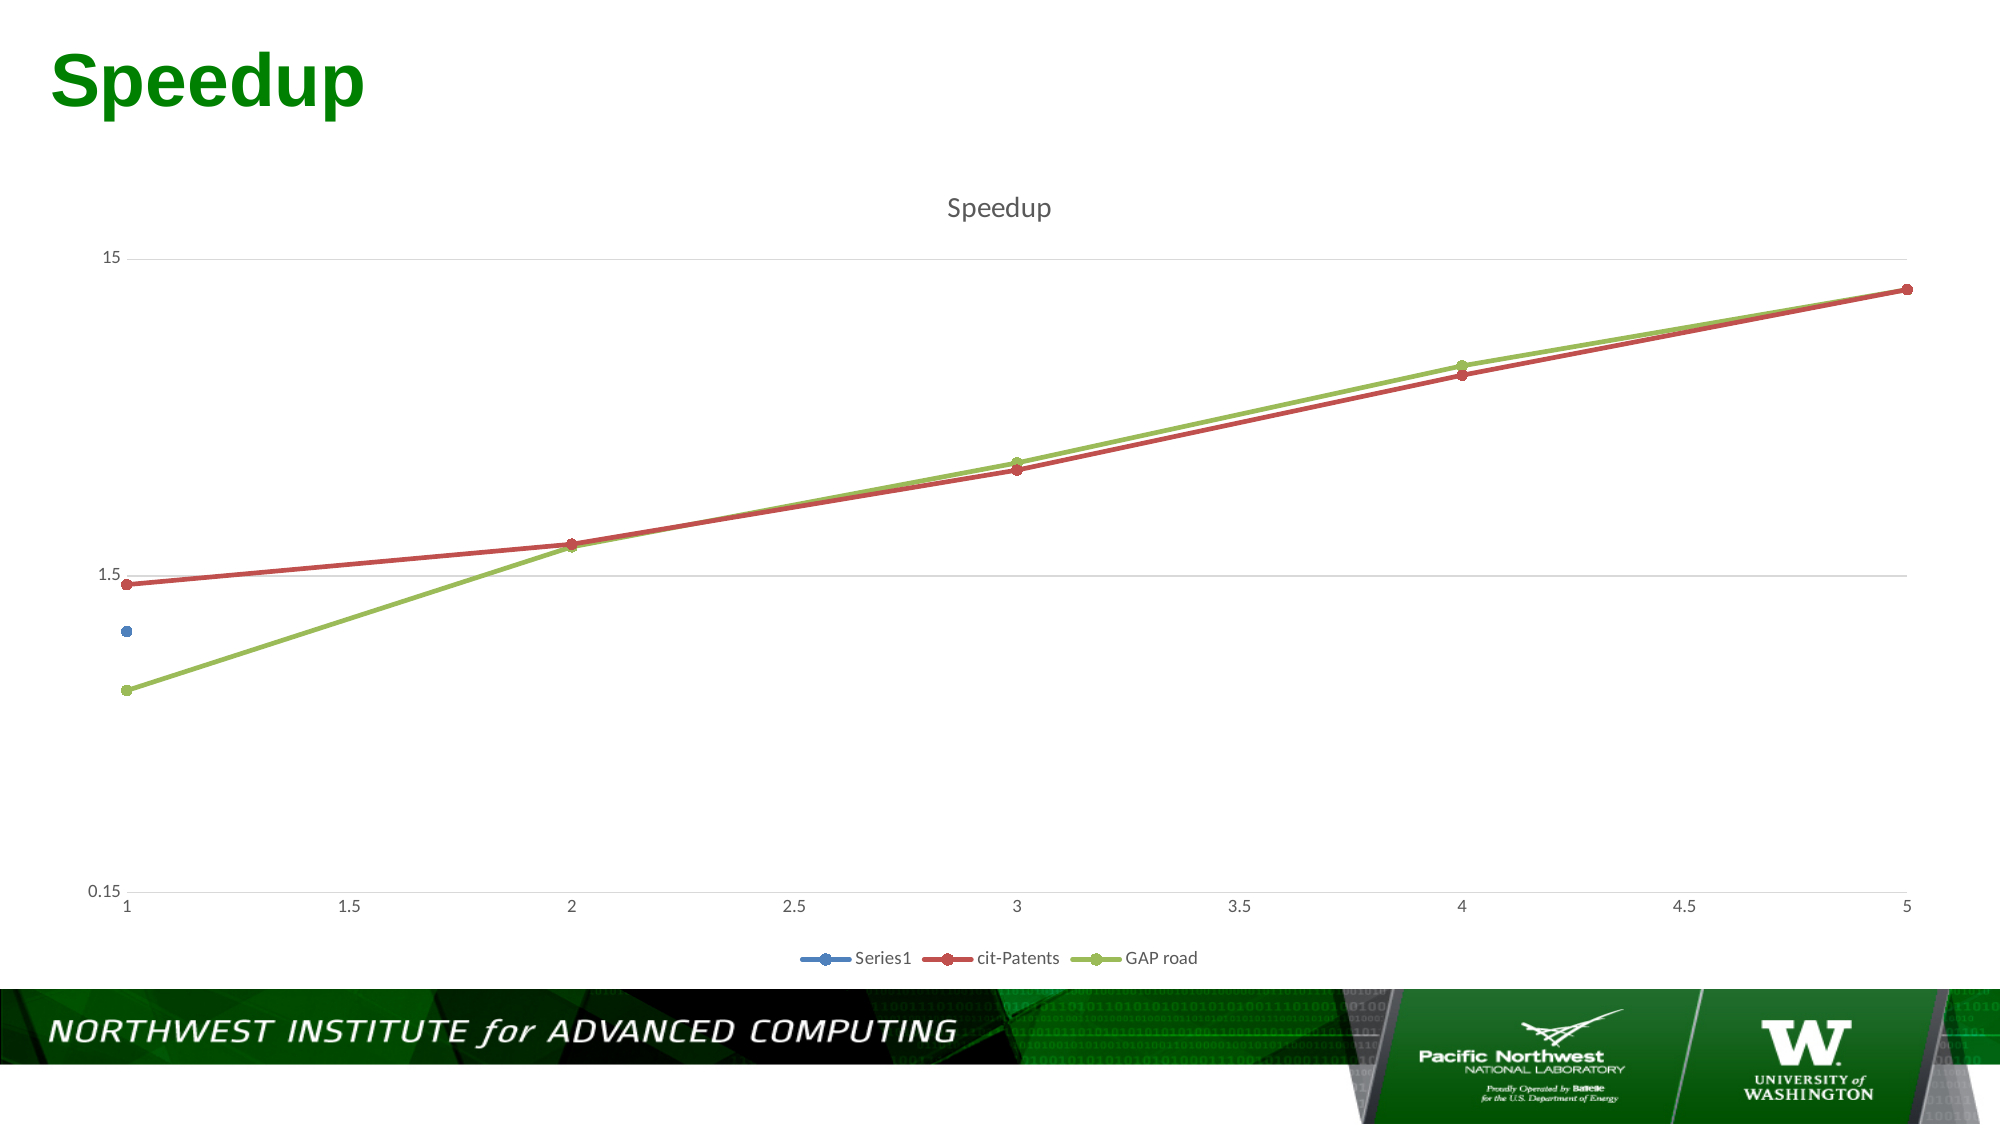

# Speedup

### Chart: Speedup

| Category |  | cit-Patents | GAP road |
|---|---|---|---|